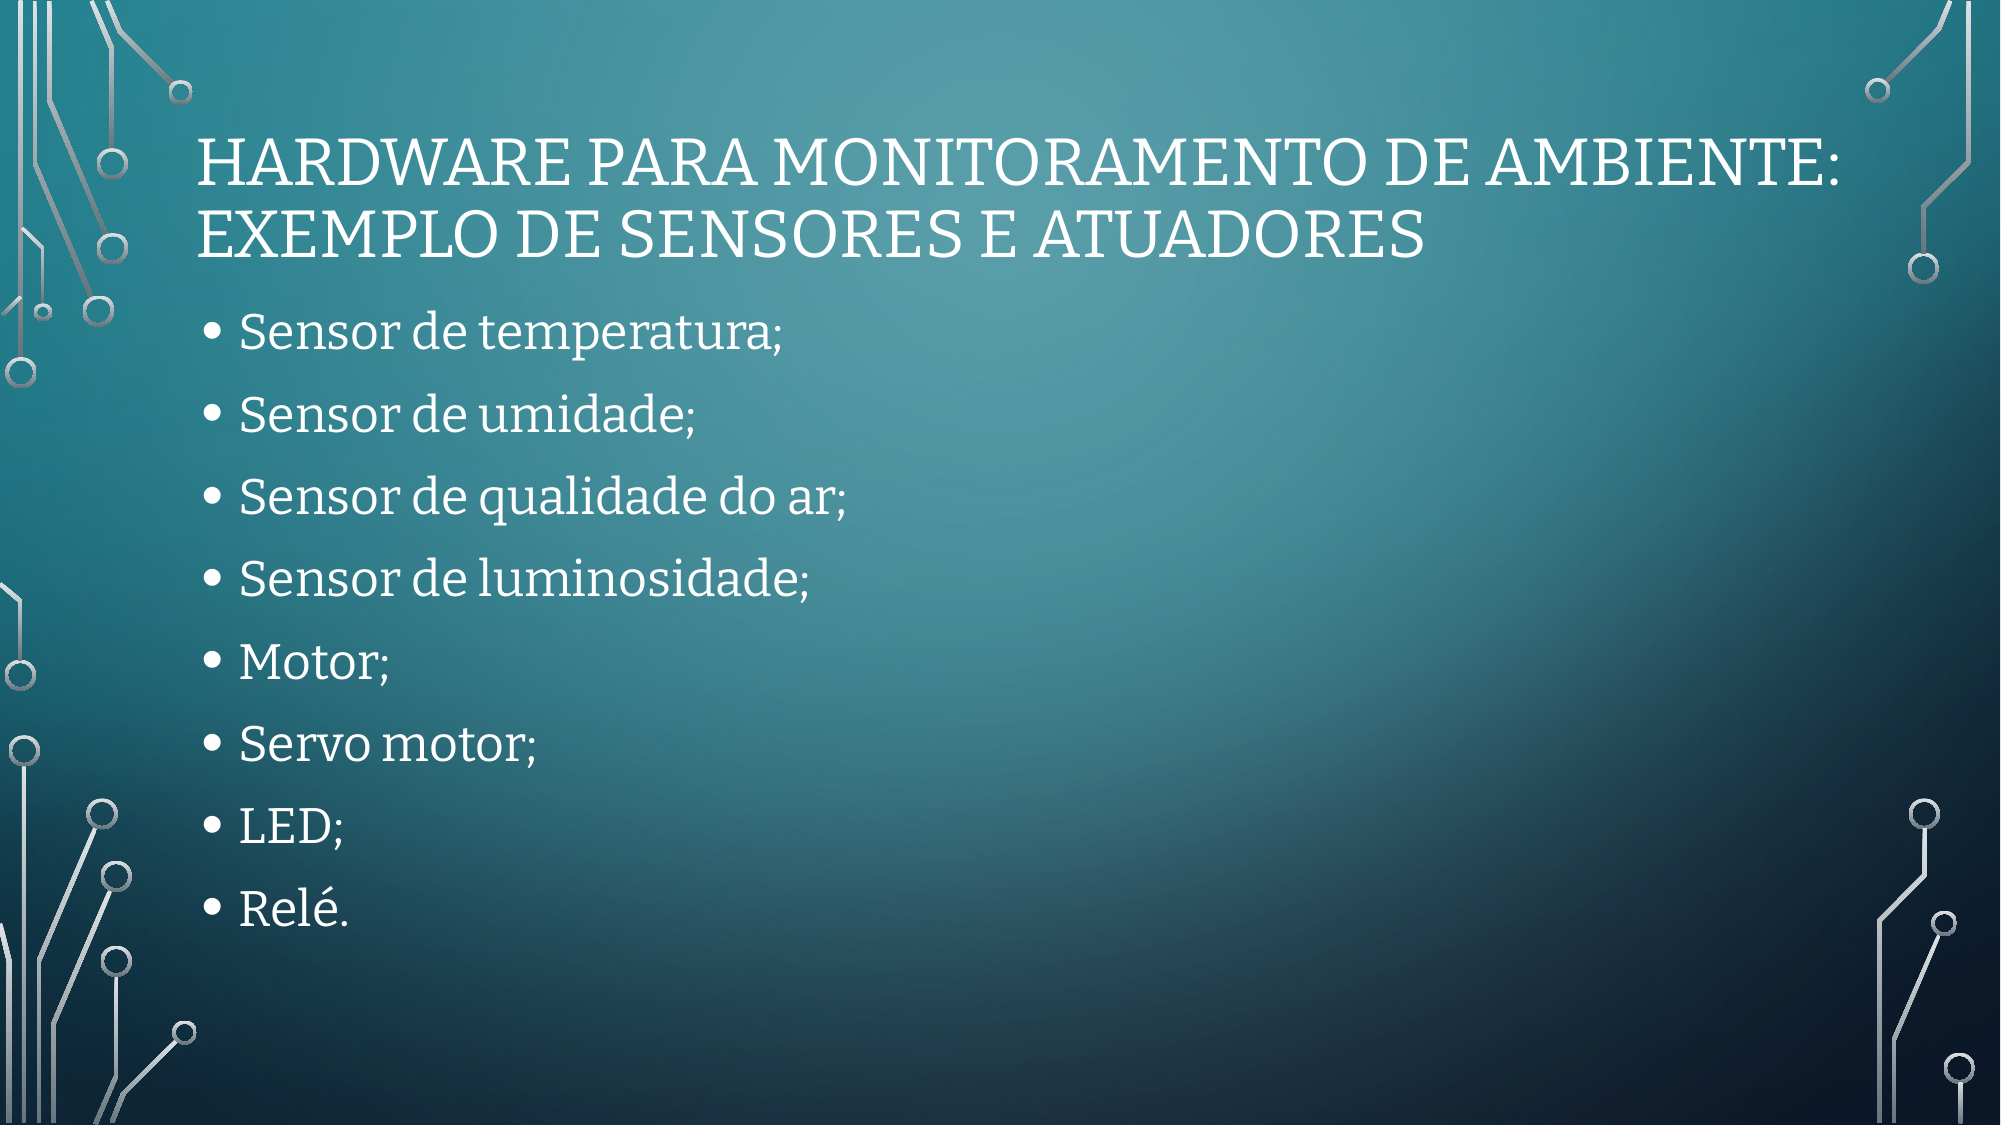

# Hardware para monitoramento de ambiente: exemplo de Sensores e atuadores
Sensor de temperatura;
Sensor de umidade;
Sensor de qualidade do ar;
Sensor de luminosidade;
Motor;
Servo motor;
LED;
Relé.